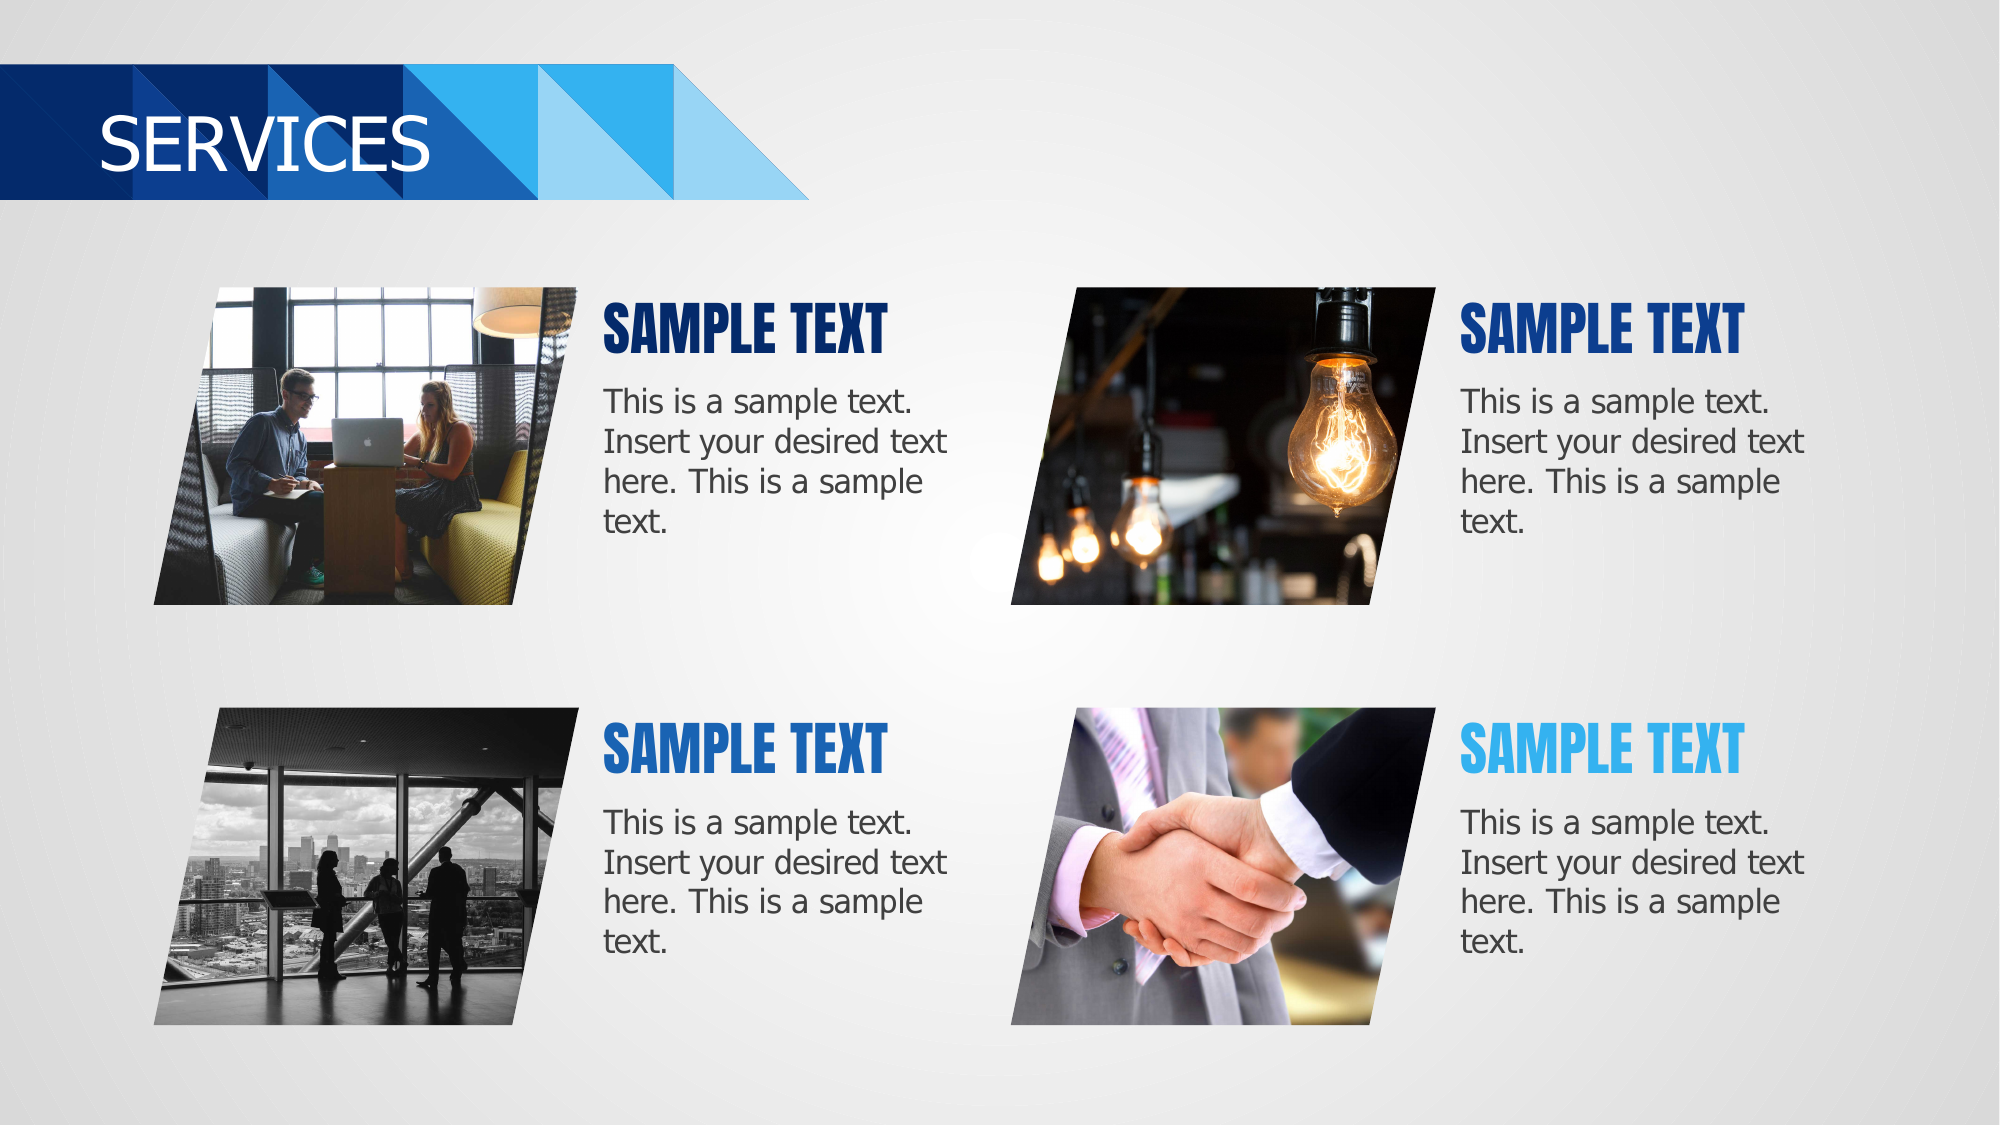

# SERVICES

SAMPLE TEXT
This is a sample text. Insert your desired text here. This is a sample text.

SAMPLE TEXT
This is a sample text. Insert your desired text here. This is a sample text.

SAMPLE TEXT
This is a sample text. Insert your desired text here. This is a sample text.

SAMPLE TEXT
This is a sample text. Insert your desired text here. This is a sample text.